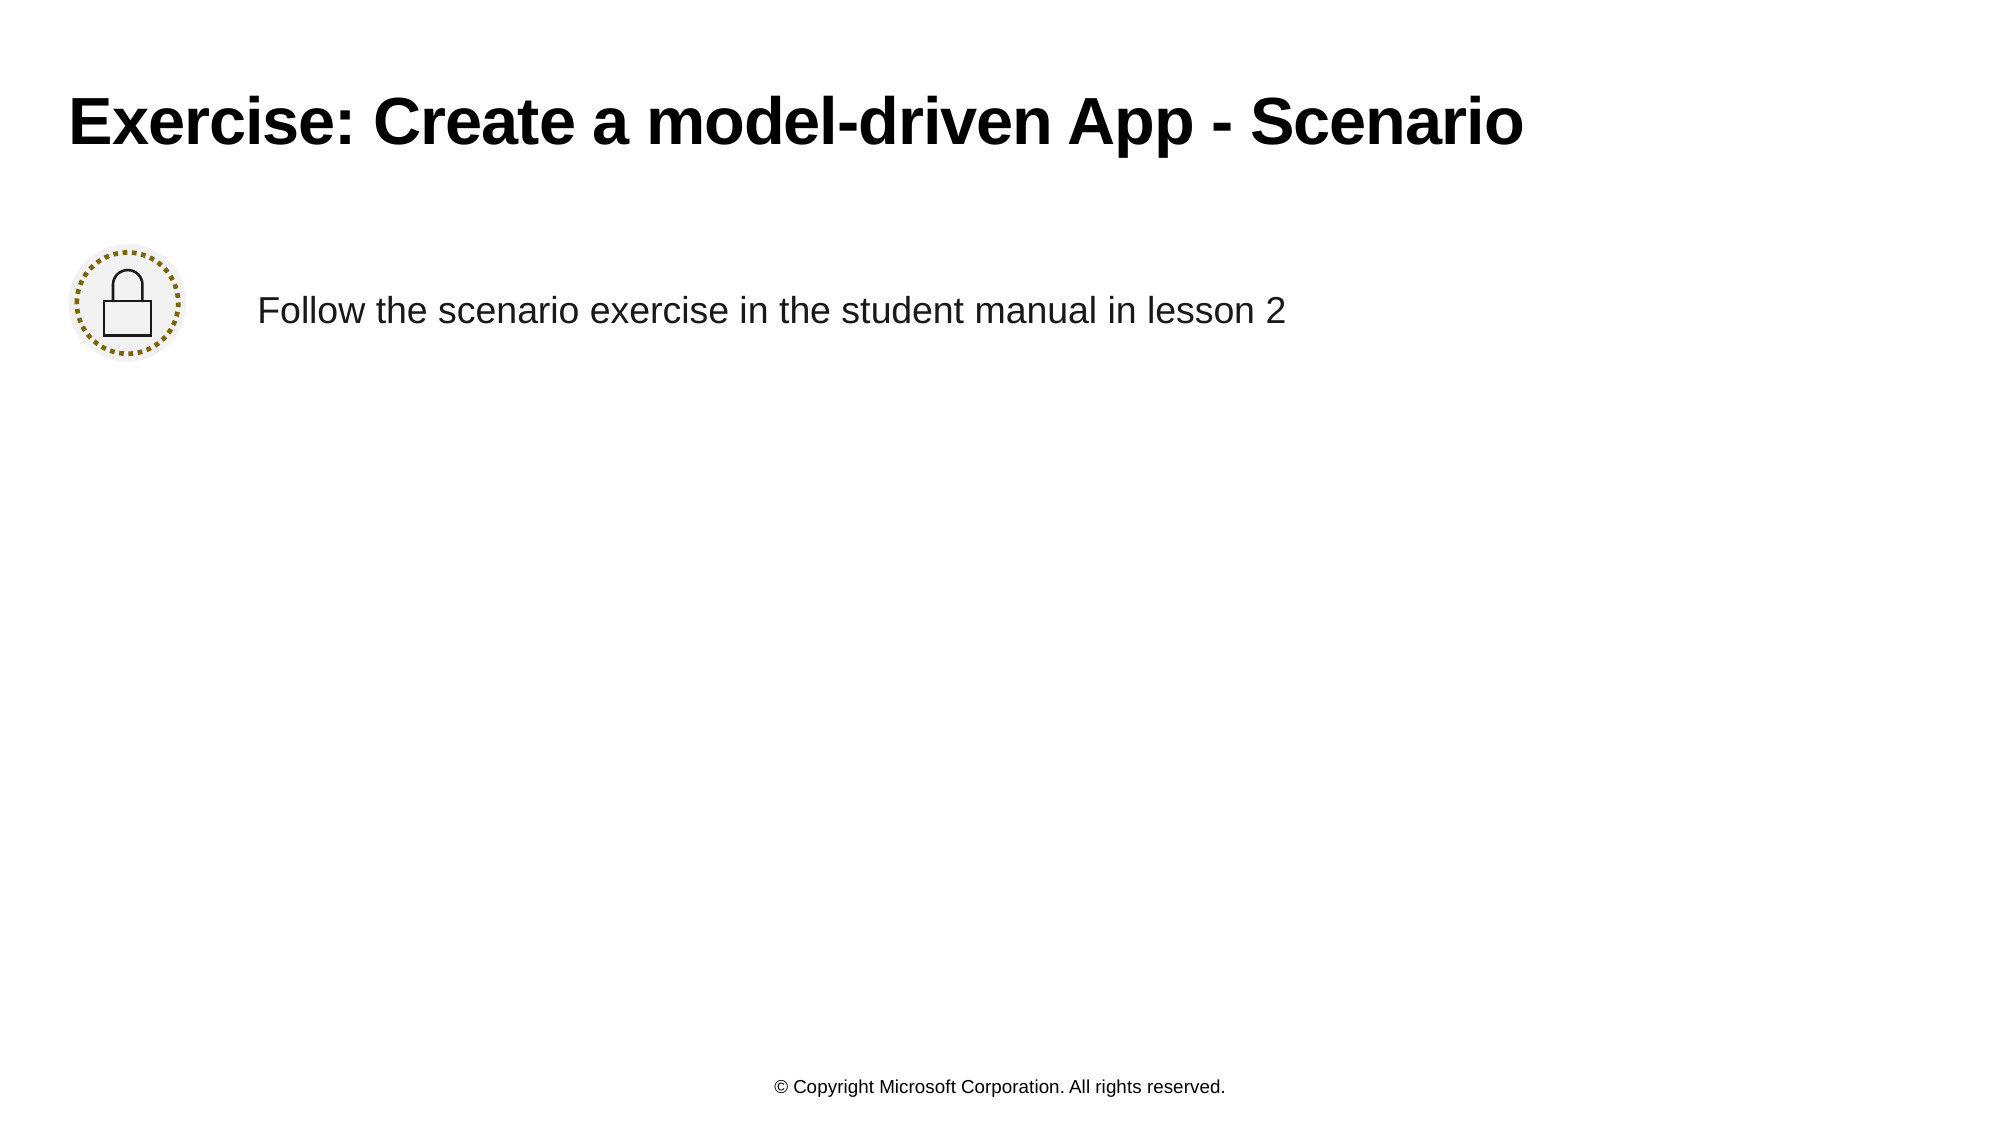

# Exercise: Create a model-driven App - Scenario
Follow the scenario exercise in the student manual in lesson 2